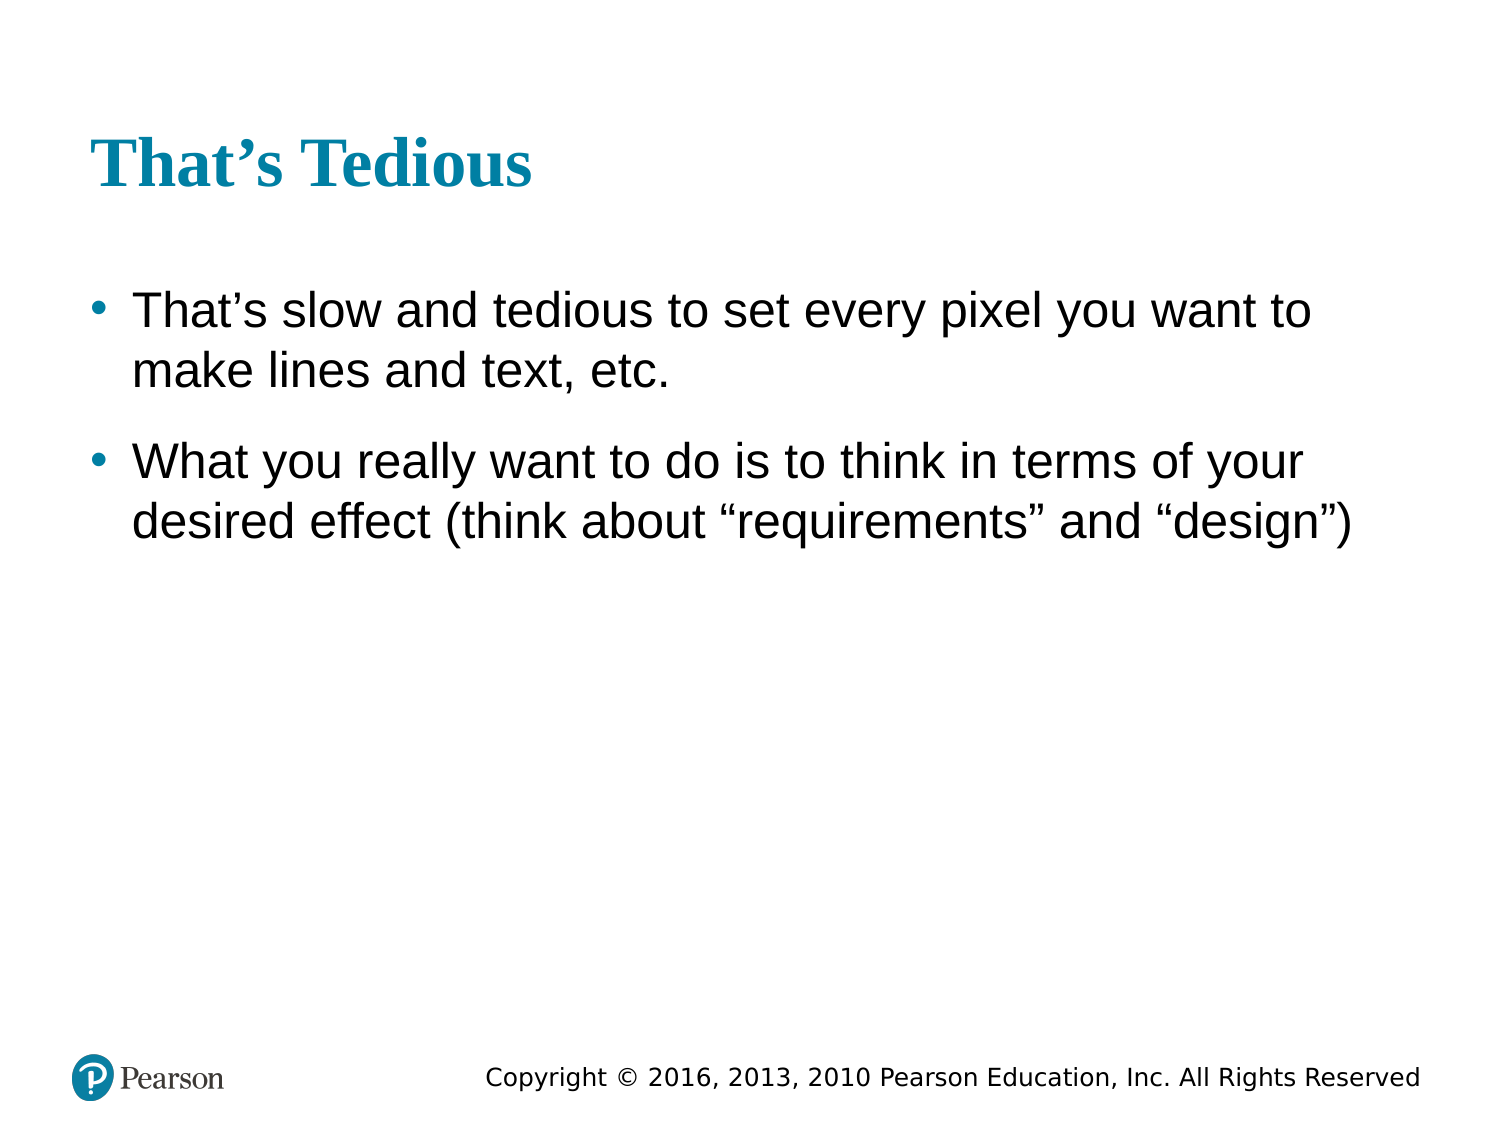

# That’s Tedious
That’s slow and tedious to set every pixel you want to make lines and text, etc.
What you really want to do is to think in terms of your desired effect (think about “requirements” and “design”)